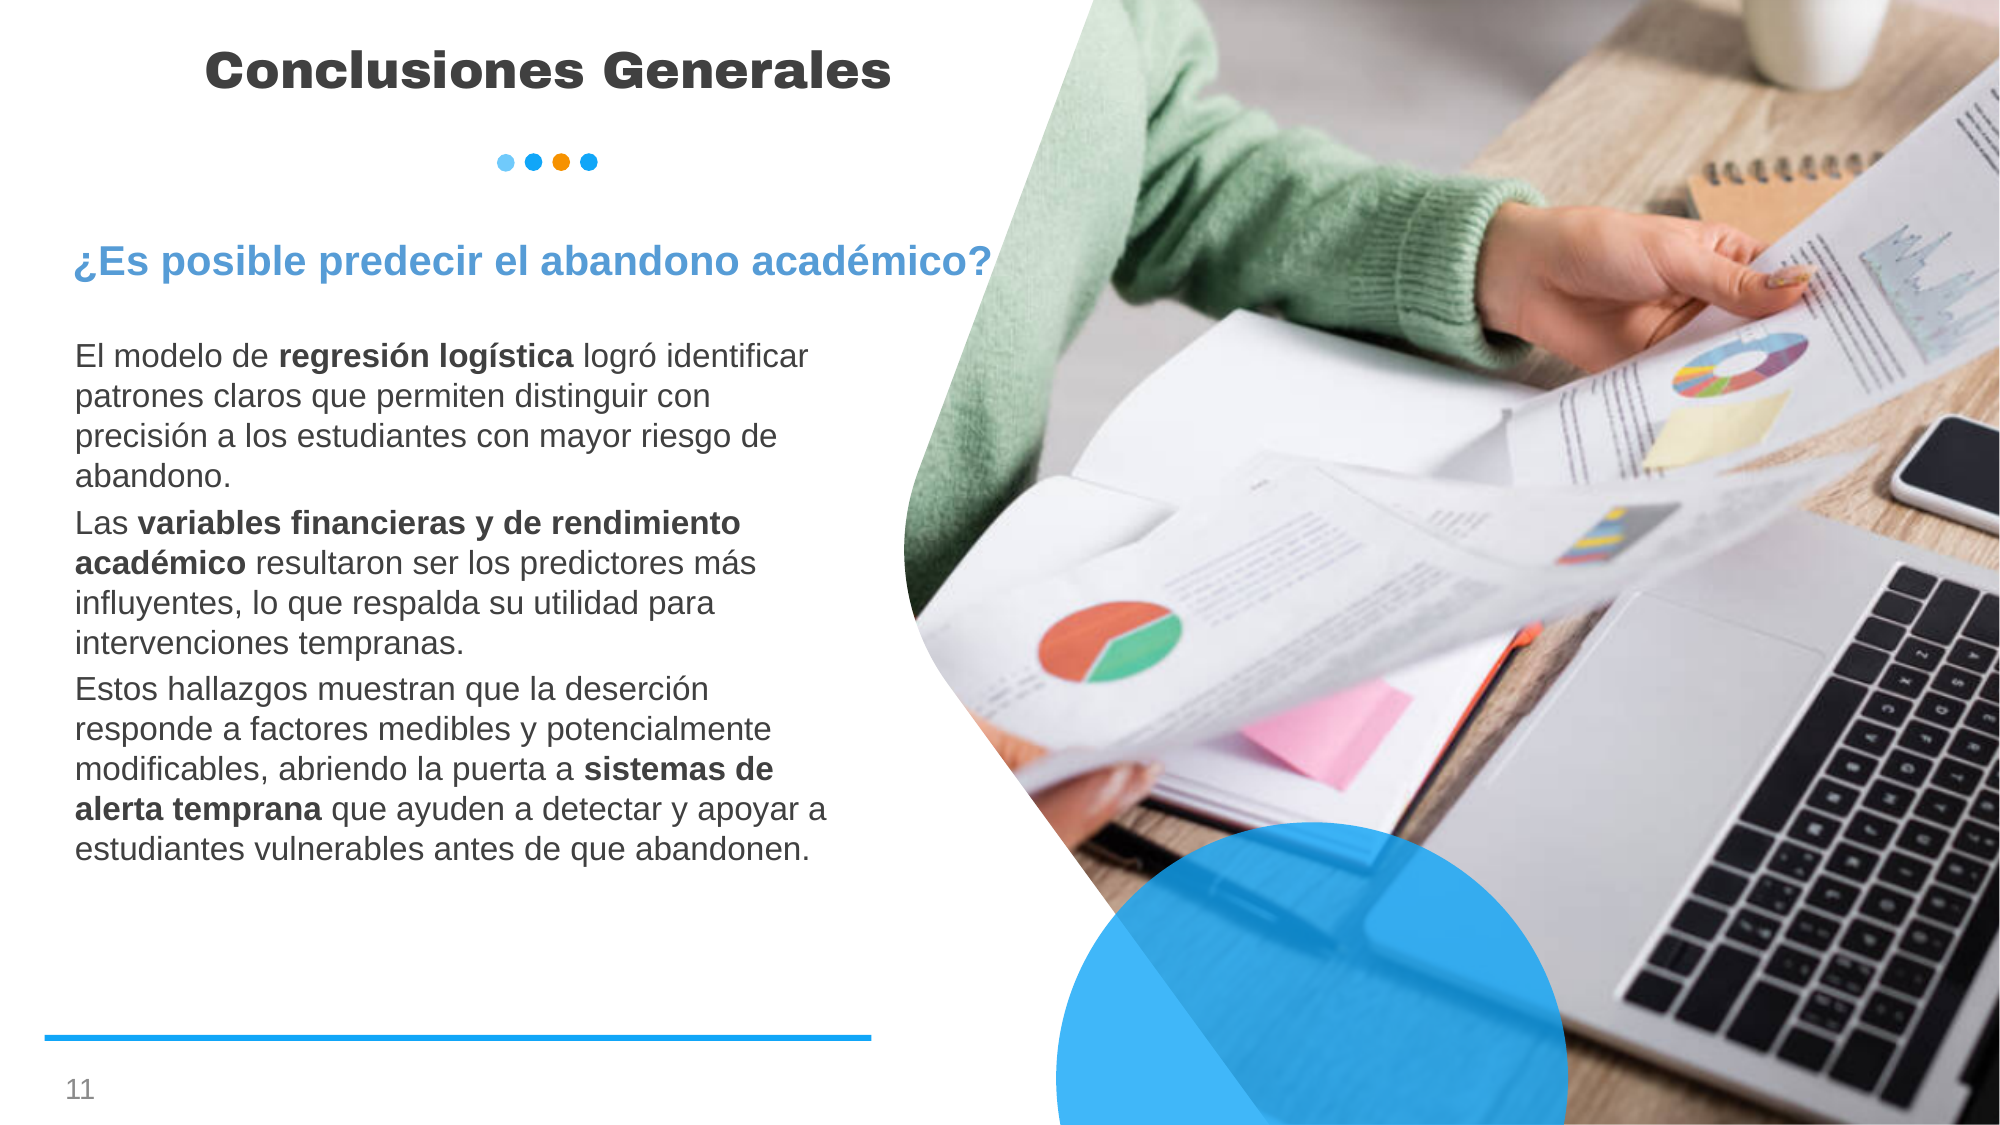

Conclusiones Generales
¿Es posible predecir el abandono académico?
El modelo de regresión logística logró identificar patrones claros que permiten distinguir con precisión a los estudiantes con mayor riesgo de abandono.
Las variables financieras y de rendimiento académico resultaron ser los predictores más influyentes, lo que respalda su utilidad para intervenciones tempranas.
Estos hallazgos muestran que la deserción responde a factores medibles y potencialmente modificables, abriendo la puerta a sistemas de alerta temprana que ayuden a detectar y apoyar a estudiantes vulnerables antes de que abandonen.

11